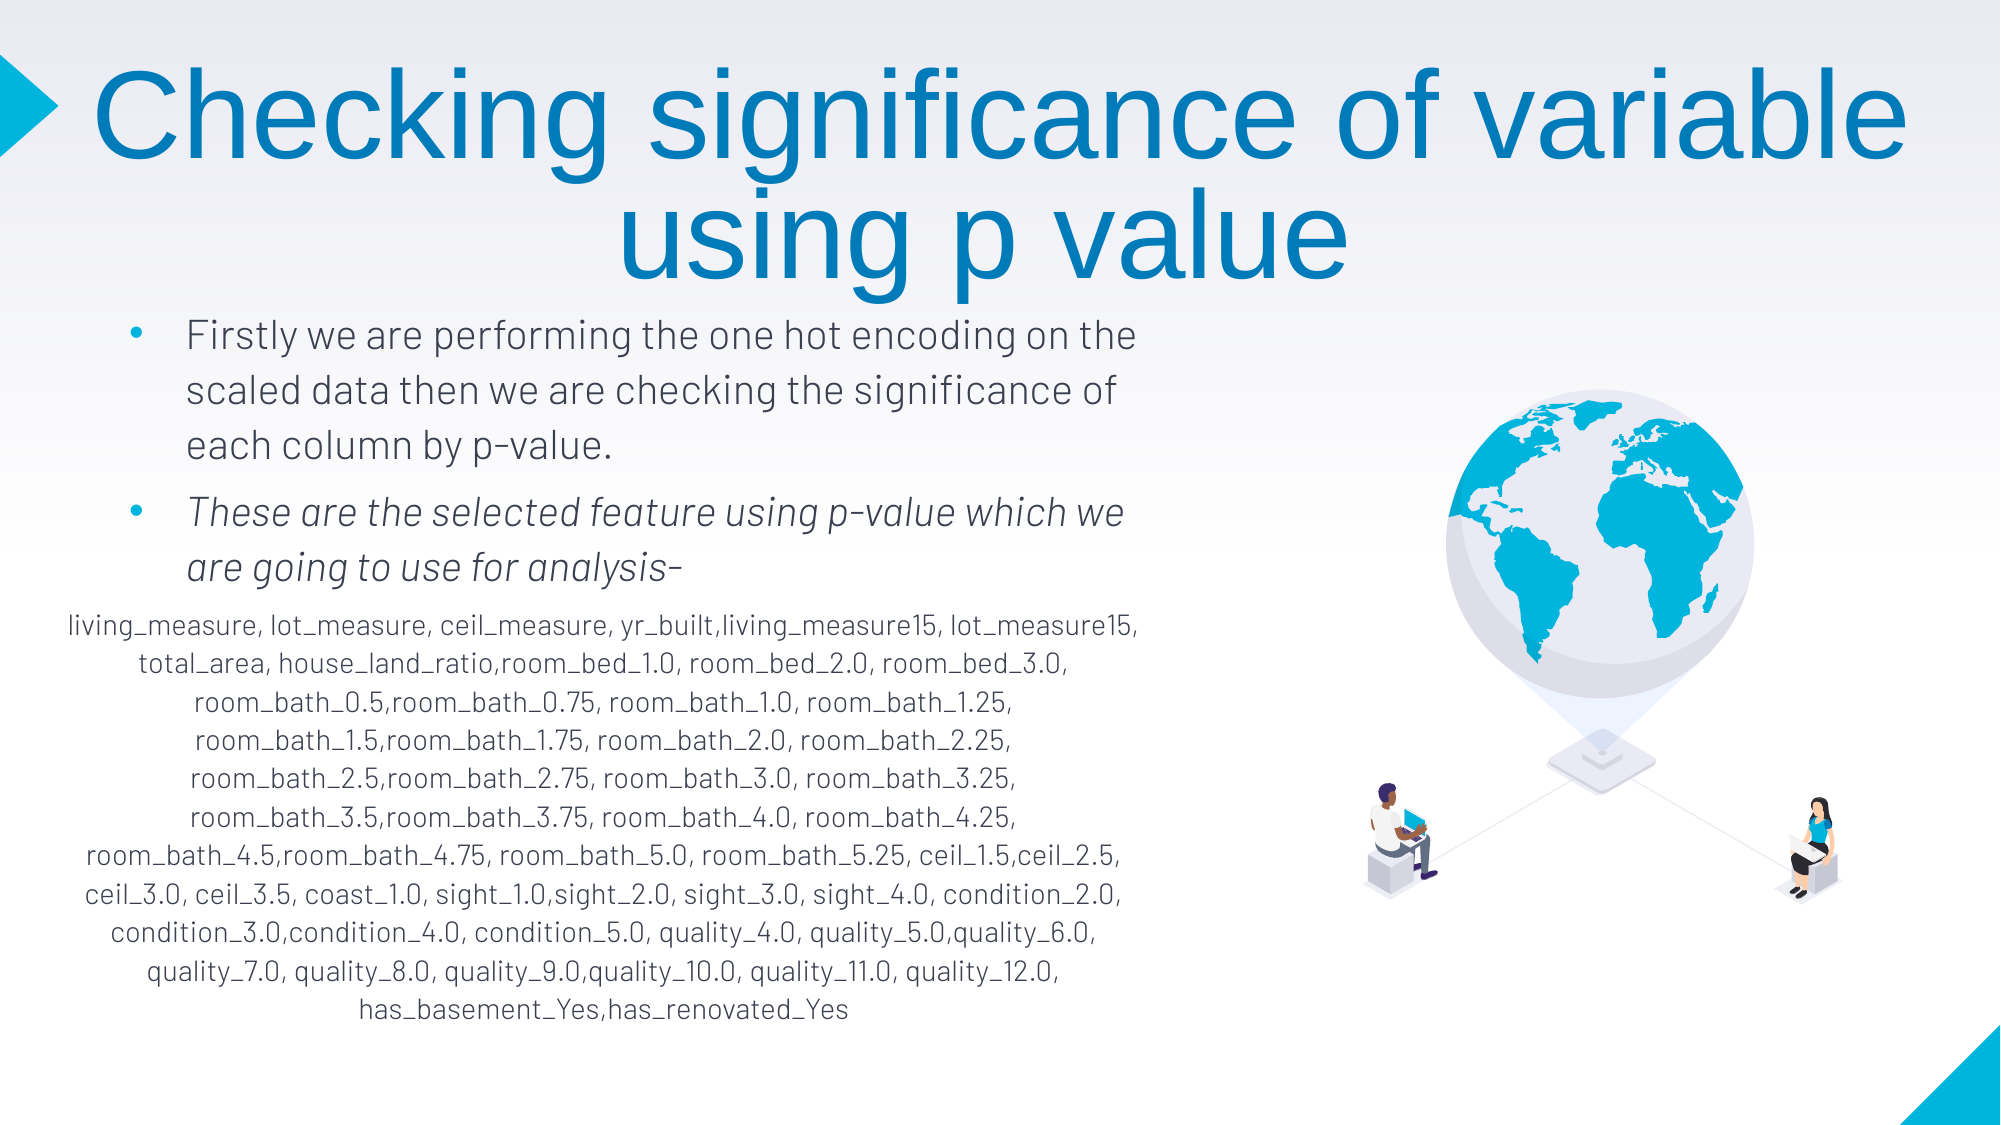

# Checking significance of variable using p value
Firstly we are performing the one hot encoding on the scaled data then we are checking the significance of each column by p-value.
These are the selected feature using p-value which we are going to use for analysis-
living_measure, lot_measure, ceil_measure, yr_built,living_measure15, lot_measure15, total_area, house_land_ratio,room_bed_1.0, room_bed_2.0, room_bed_3.0, room_bath_0.5,room_bath_0.75, room_bath_1.0, room_bath_1.25, room_bath_1.5,room_bath_1.75, room_bath_2.0, room_bath_2.25, room_bath_2.5,room_bath_2.75, room_bath_3.0, room_bath_3.25, room_bath_3.5,room_bath_3.75, room_bath_4.0, room_bath_4.25, room_bath_4.5,room_bath_4.75, room_bath_5.0, room_bath_5.25, ceil_1.5,ceil_2.5, ceil_3.0, ceil_3.5, coast_1.0, sight_1.0,sight_2.0, sight_3.0, sight_4.0, condition_2.0, condition_3.0,condition_4.0, condition_5.0, quality_4.0, quality_5.0,quality_6.0, quality_7.0, quality_8.0, quality_9.0,quality_10.0, quality_11.0, quality_12.0, has_basement_Yes,has_renovated_Yes